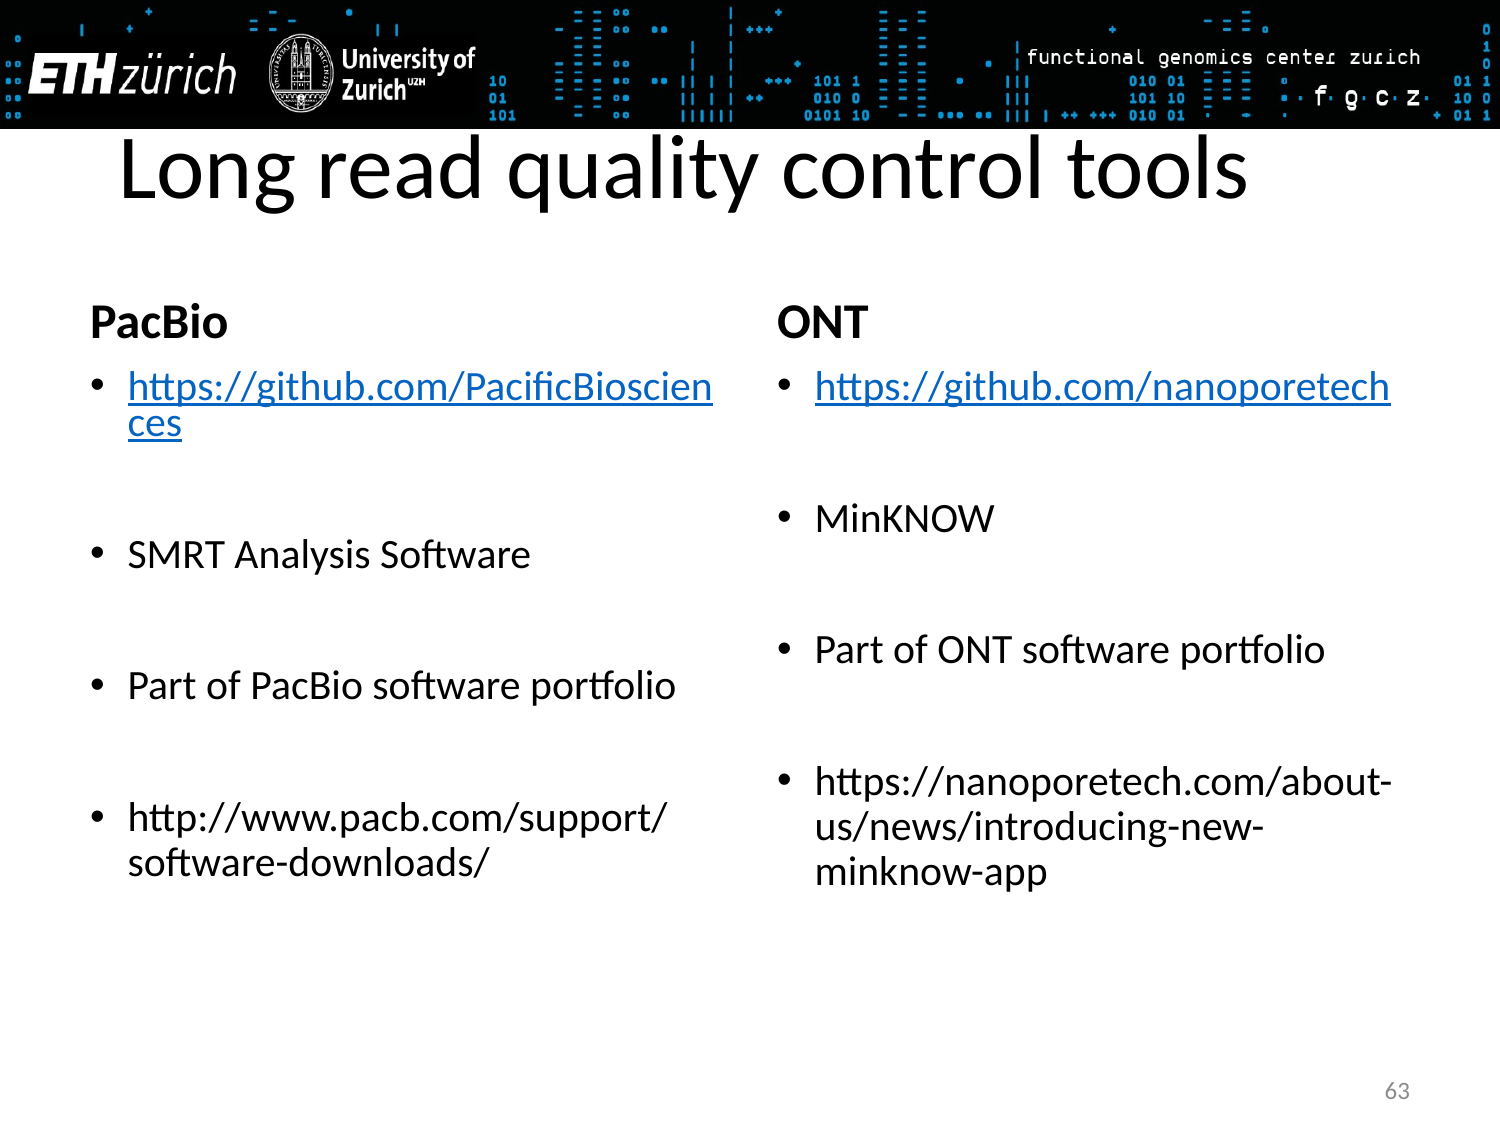

# Long read quality control tools
PacBio
ONT
https://github.com/PacificBiosciences

SMRT Analysis Software

Part of PacBio software portfolio

http://www.pacb.com/support/software-downloads/

https://github.com/nanoporetech

MinKNOW

Part of ONT software portfolio

https://nanoporetech.com/about-us/news/introducing-new-minknow-app

63